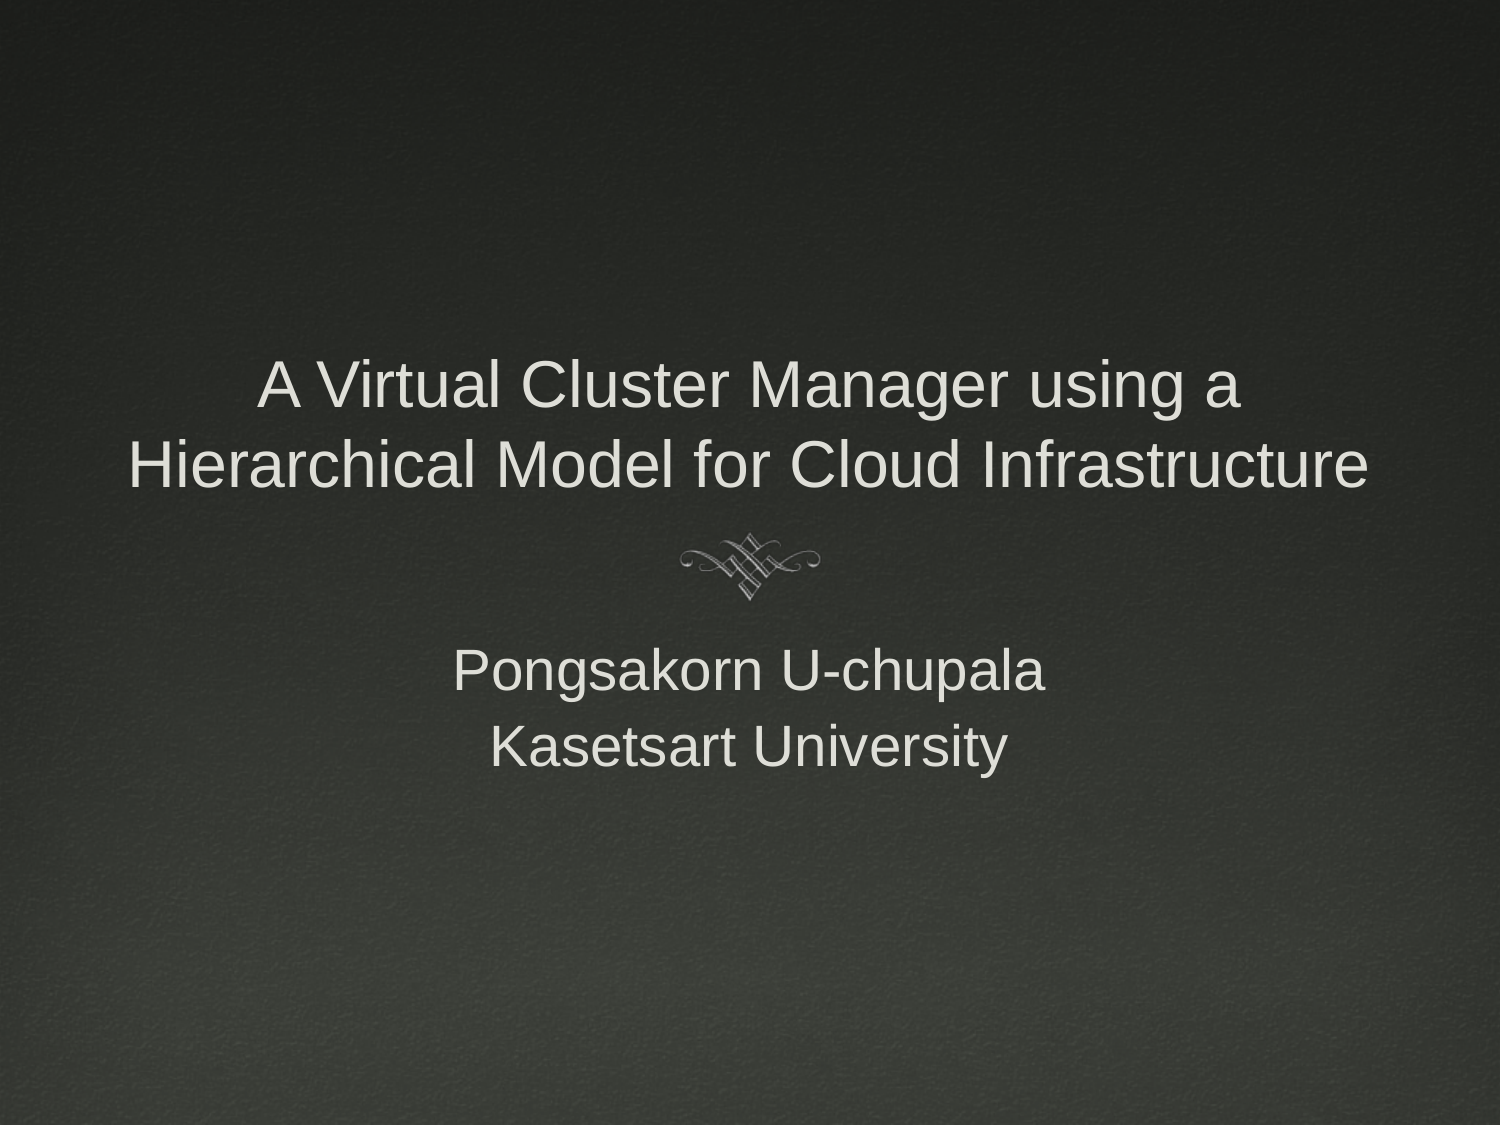

# A Virtual Cluster Manager using a Hierarchical Model for Cloud Infrastructure
Pongsakorn U-chupala
Kasetsart University